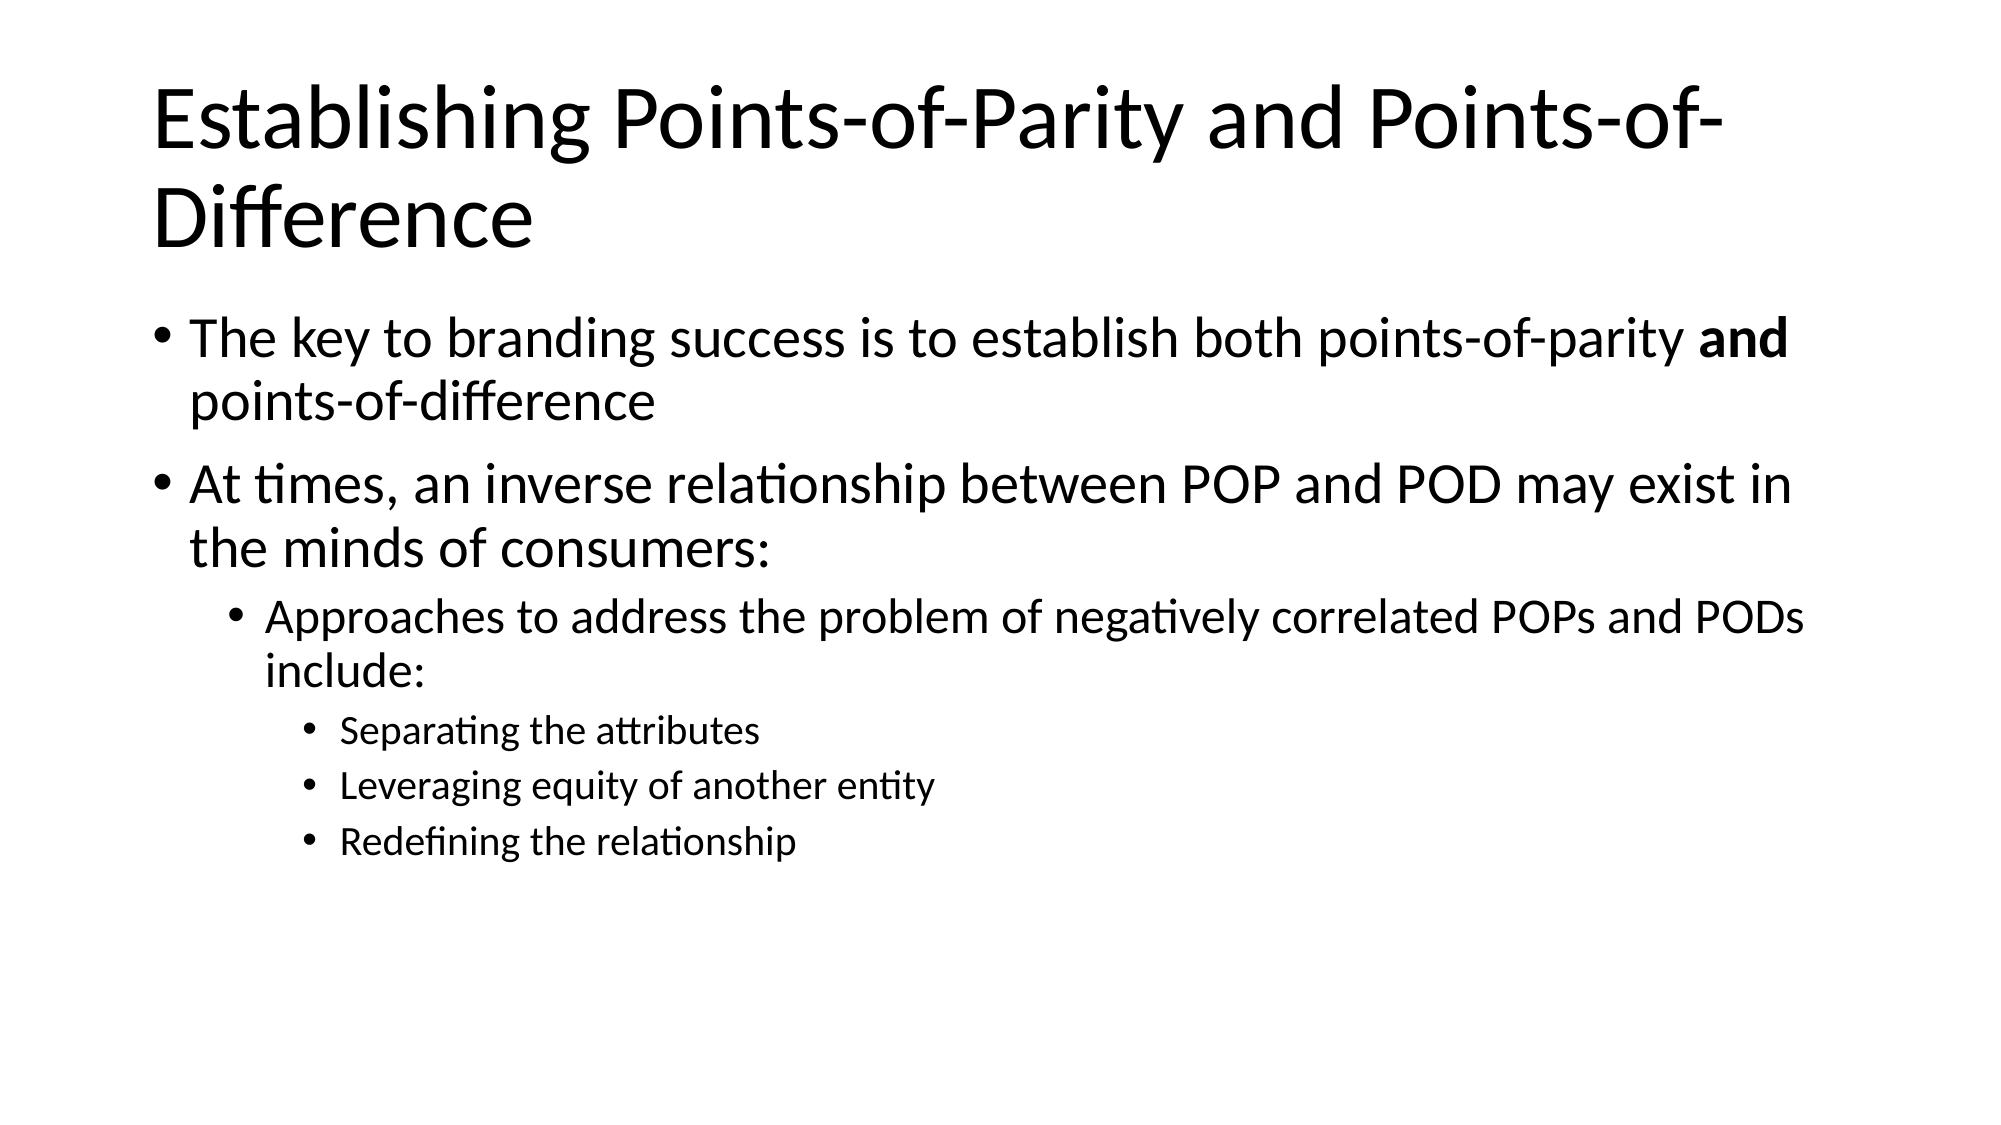

# Establishing Points-of-Parity and Points-of-Difference
The key to branding success is to establish both points-of-parity and points-of-difference
At times, an inverse relationship between P O P and P O D may exist in the minds of consumers:
Approaches to address the problem of negatively correlated P O Ps and P O Ds include:
Separating the attributes
Leveraging equity of another entity
Redefining the relationship